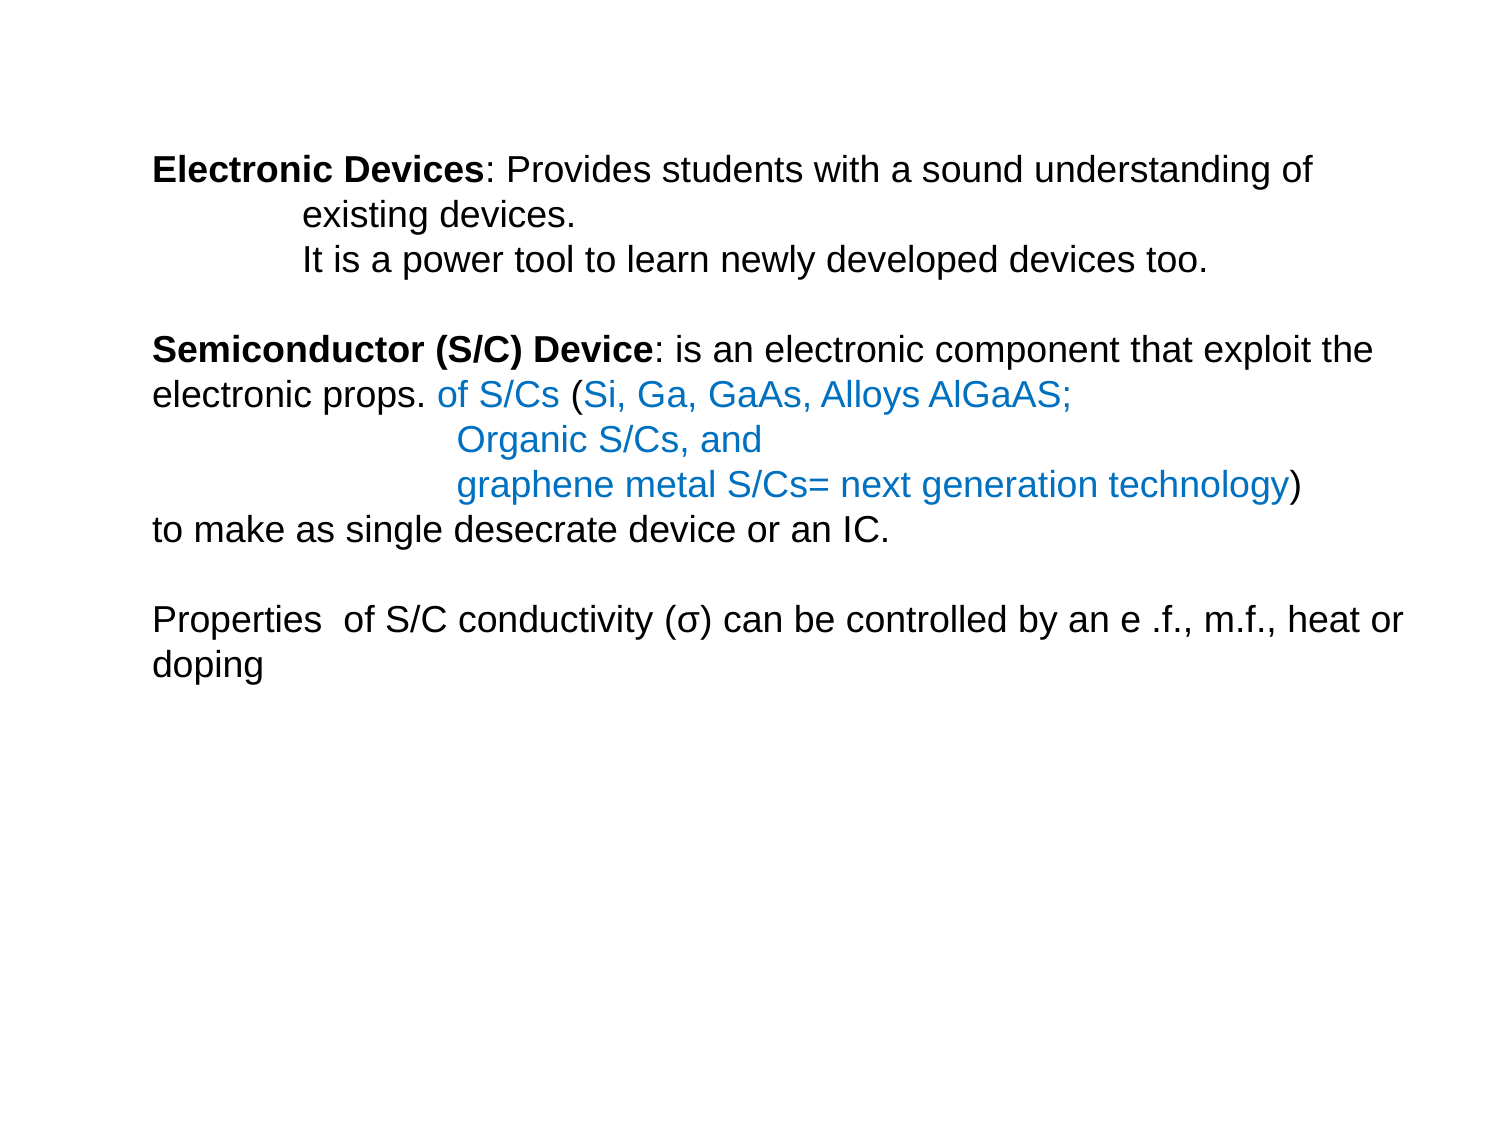

Electronic Devices: Provides students with a sound understanding of
	existing devices.
	It is a power tool to learn newly developed devices too.

Semiconductor (S/C) Device: is an electronic component that exploit the electronic props. of S/Cs (Si, Ga, GaAs, Alloys AlGaAS;
                             Organic S/Cs, and
                             graphene metal S/Cs= next generation technology)
to make as single desecrate device or an IC.

Properties  of S/C conductivity (σ) can be controlled by an e .f., m.f., heat or doping